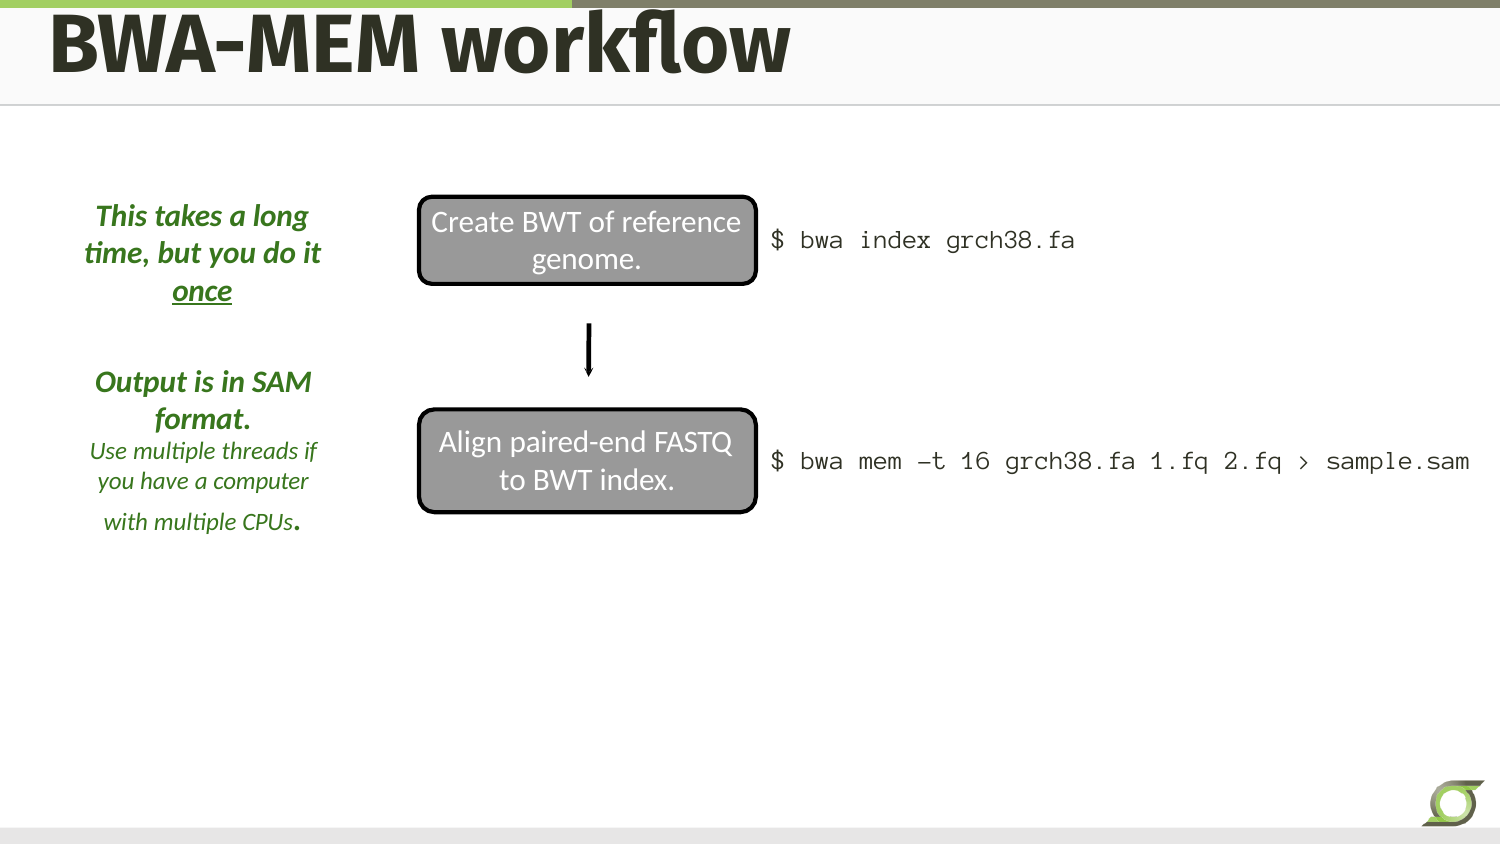

# BWA-MEM workflow
This takes a long

Create BWT of reference genome.
$ bwa index grch38.fa
time, but you do it once

Output is in SAM format.
Use multiple threads if you have a computer with multiple CPUs.

Align paired-end FASTQ to BWT index.
$ bwa mem -t 16 grch38.fa 1.fq 2.fq > sample.sam